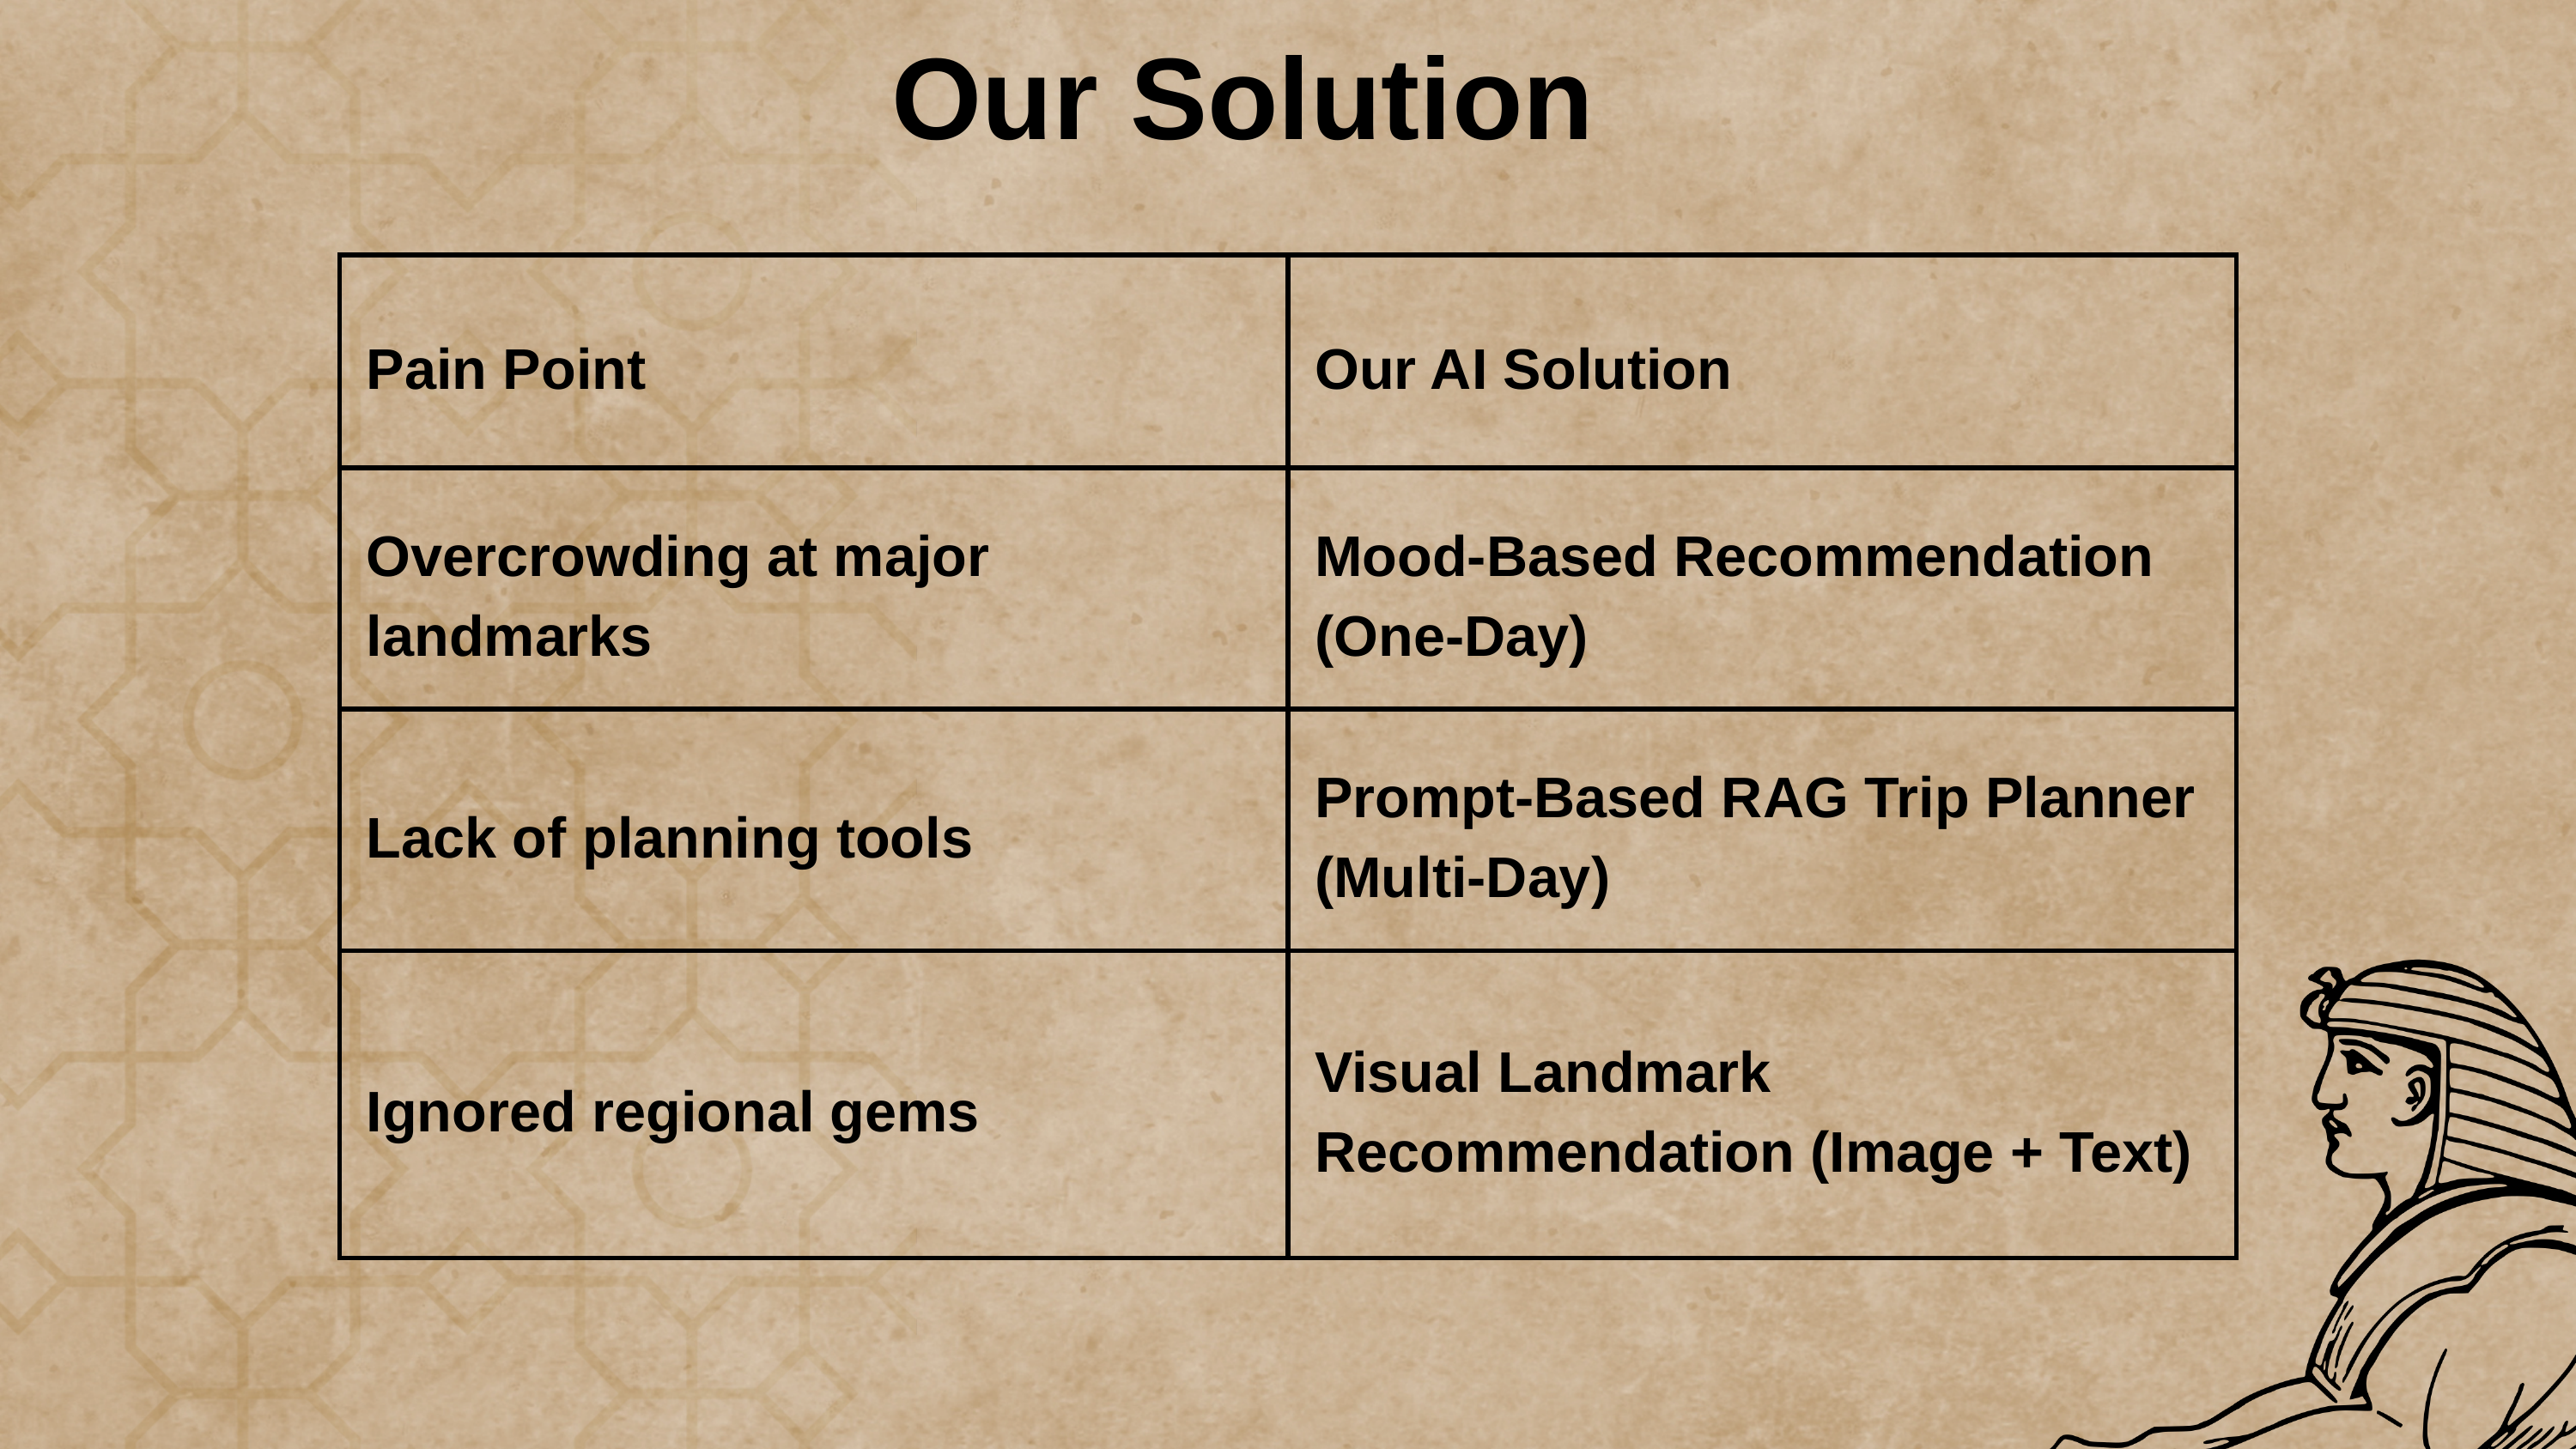

Our Solution

| Pain Point | Our AI Solution |
| --- | --- |
| Overcrowding at major landmarks | Mood-Based Recommendation (One-Day) |
| Lack of planning tools | Prompt-Based RAG Trip Planner (Multi-Day) |
| Ignored regional gems | Visual Landmark Recommendation (Image + Text) |